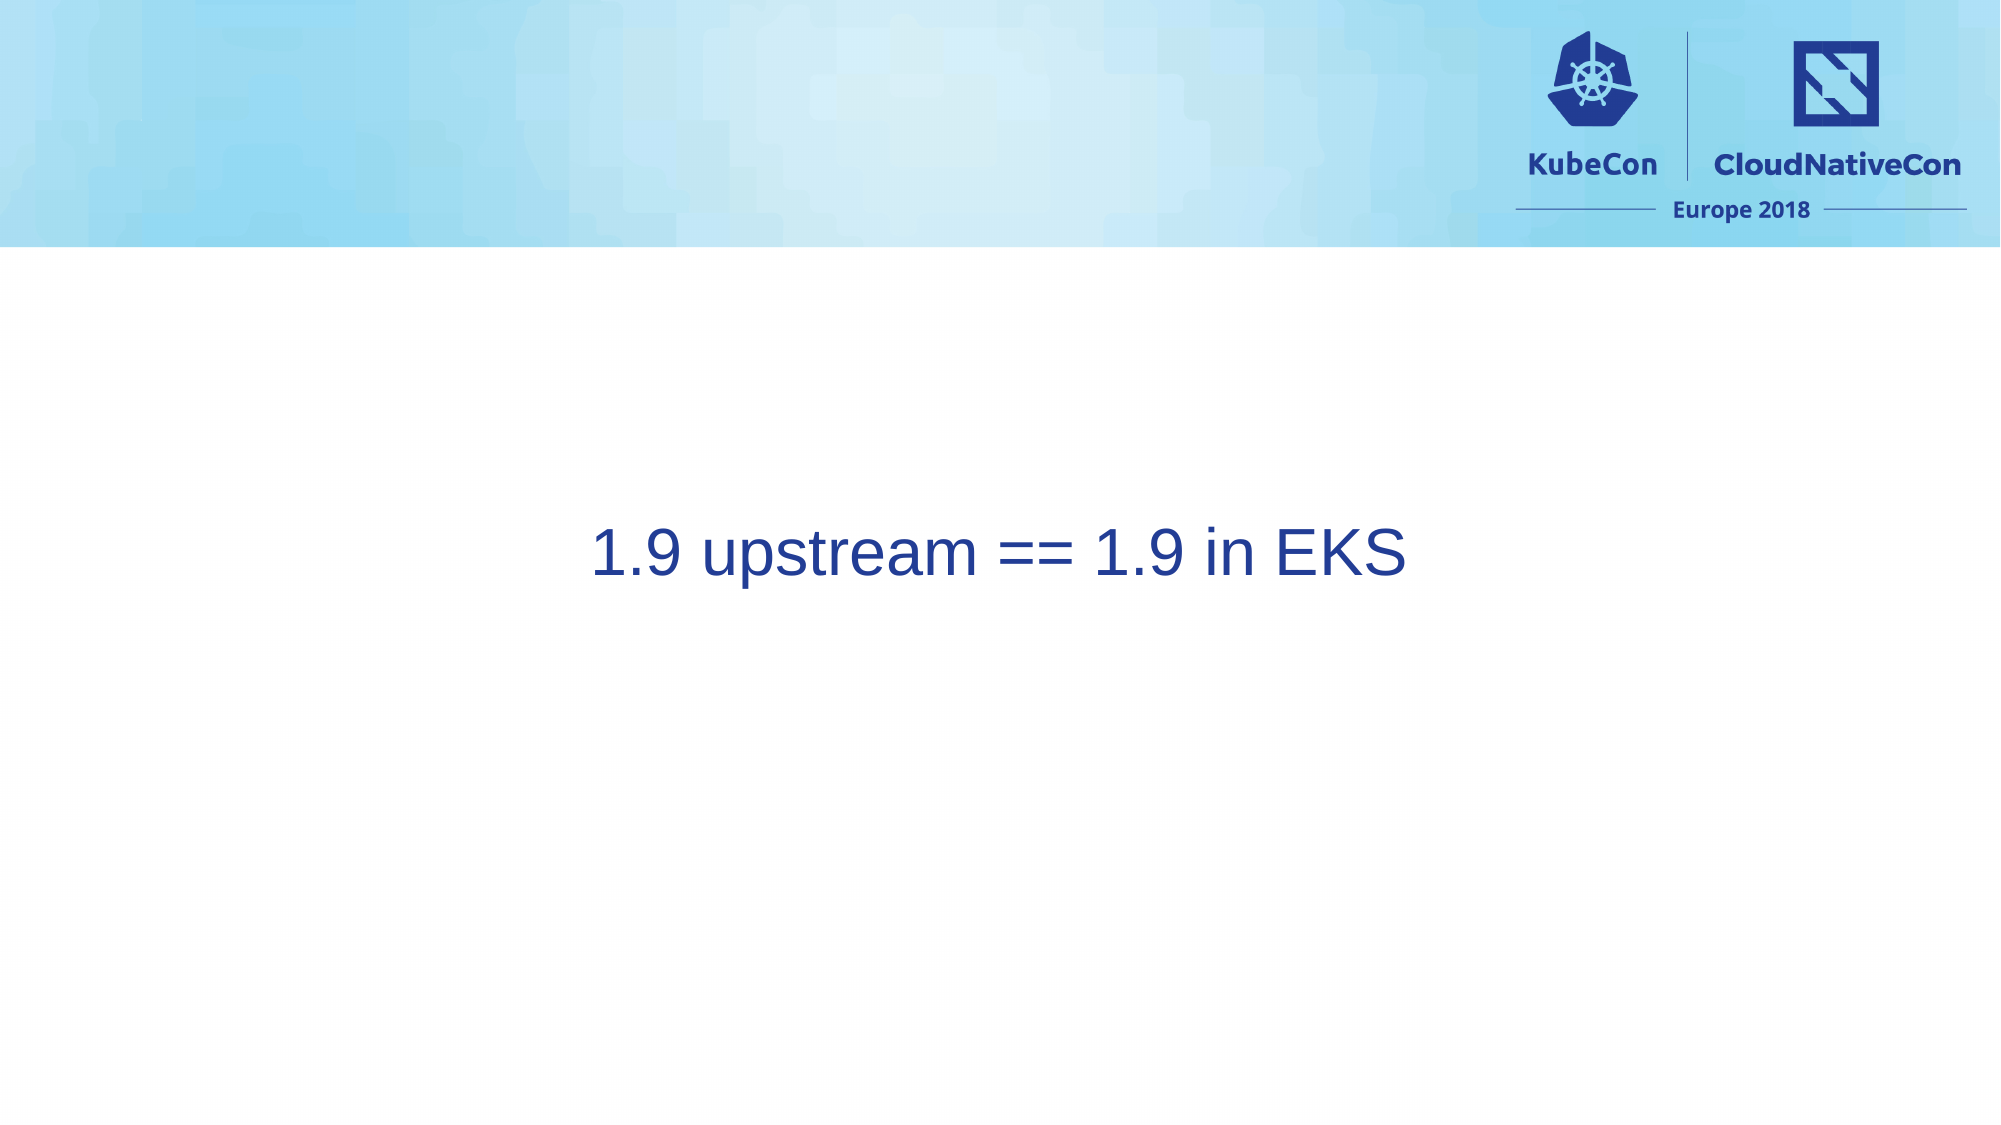

#
1.9 upstream == 1.9 in EKS